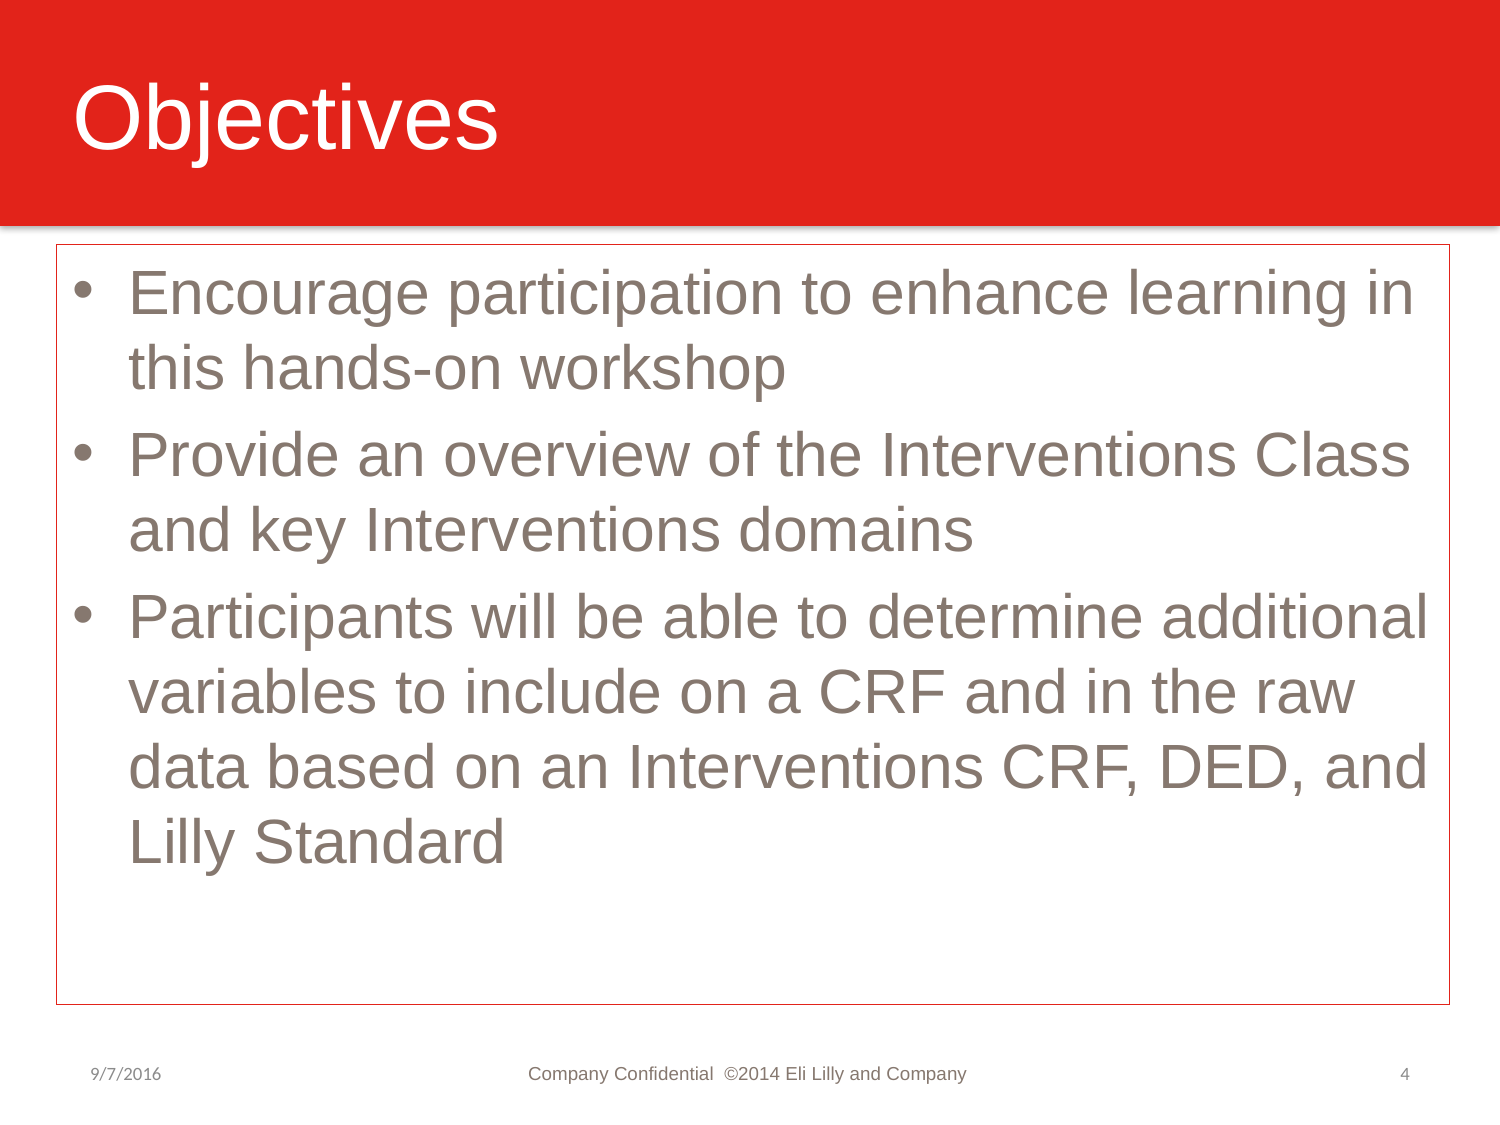

# Objectives
Encourage participation to enhance learning in this hands-on workshop
Provide an overview of the Interventions Class and key Interventions domains
Participants will be able to determine additional variables to include on a CRF and in the raw data based on an Interventions CRF, DED, and Lilly Standard

9/7/2016
Company Confidential  ©2014 Eli Lilly and Company
4